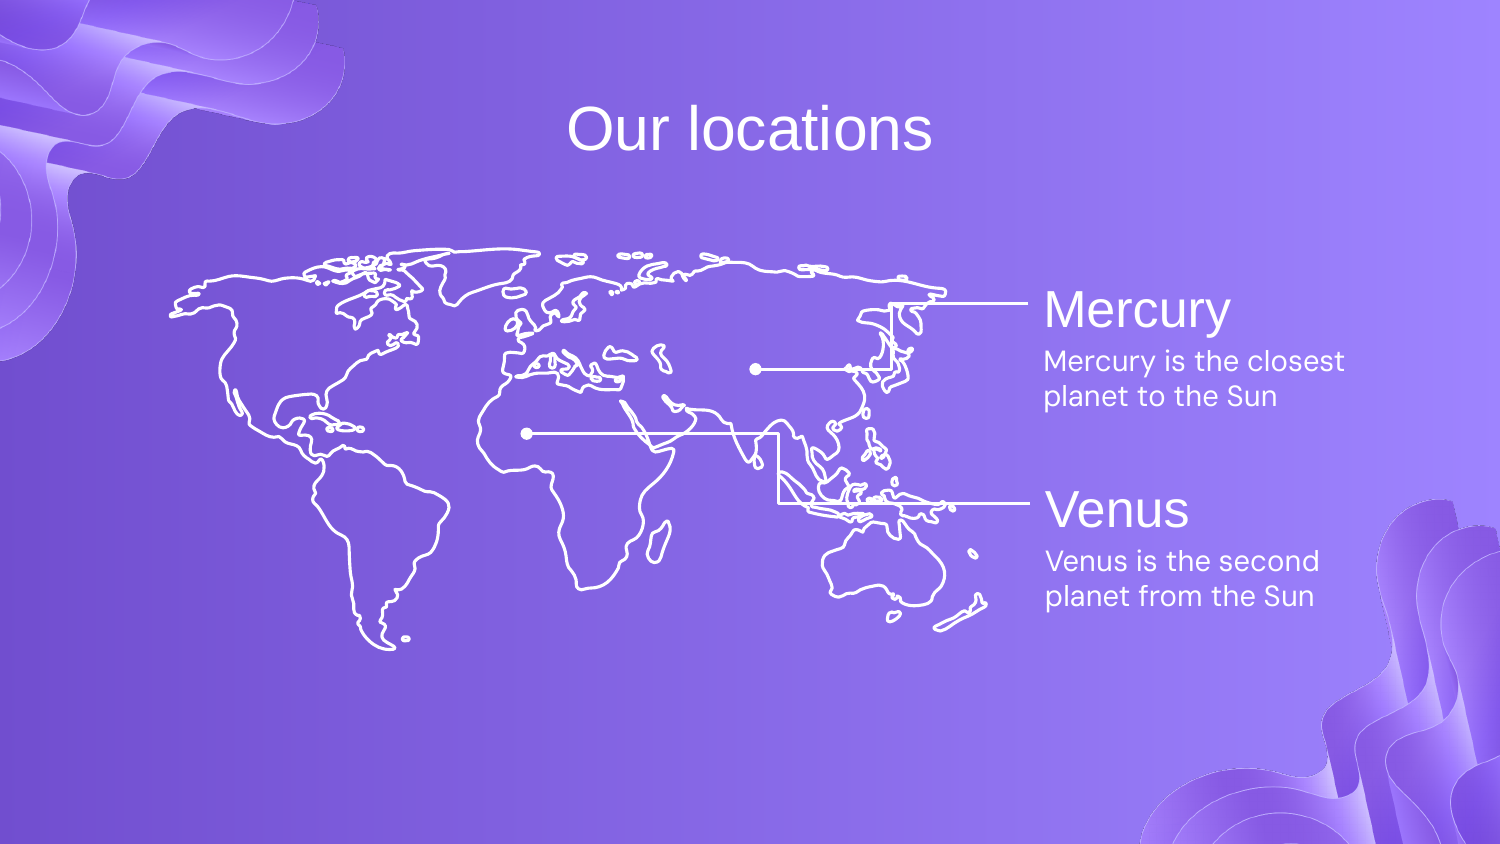

# Our locations

Mercury
Mercury is the closest planet to the Sun
Venus
Venus is the second planet from the Sun